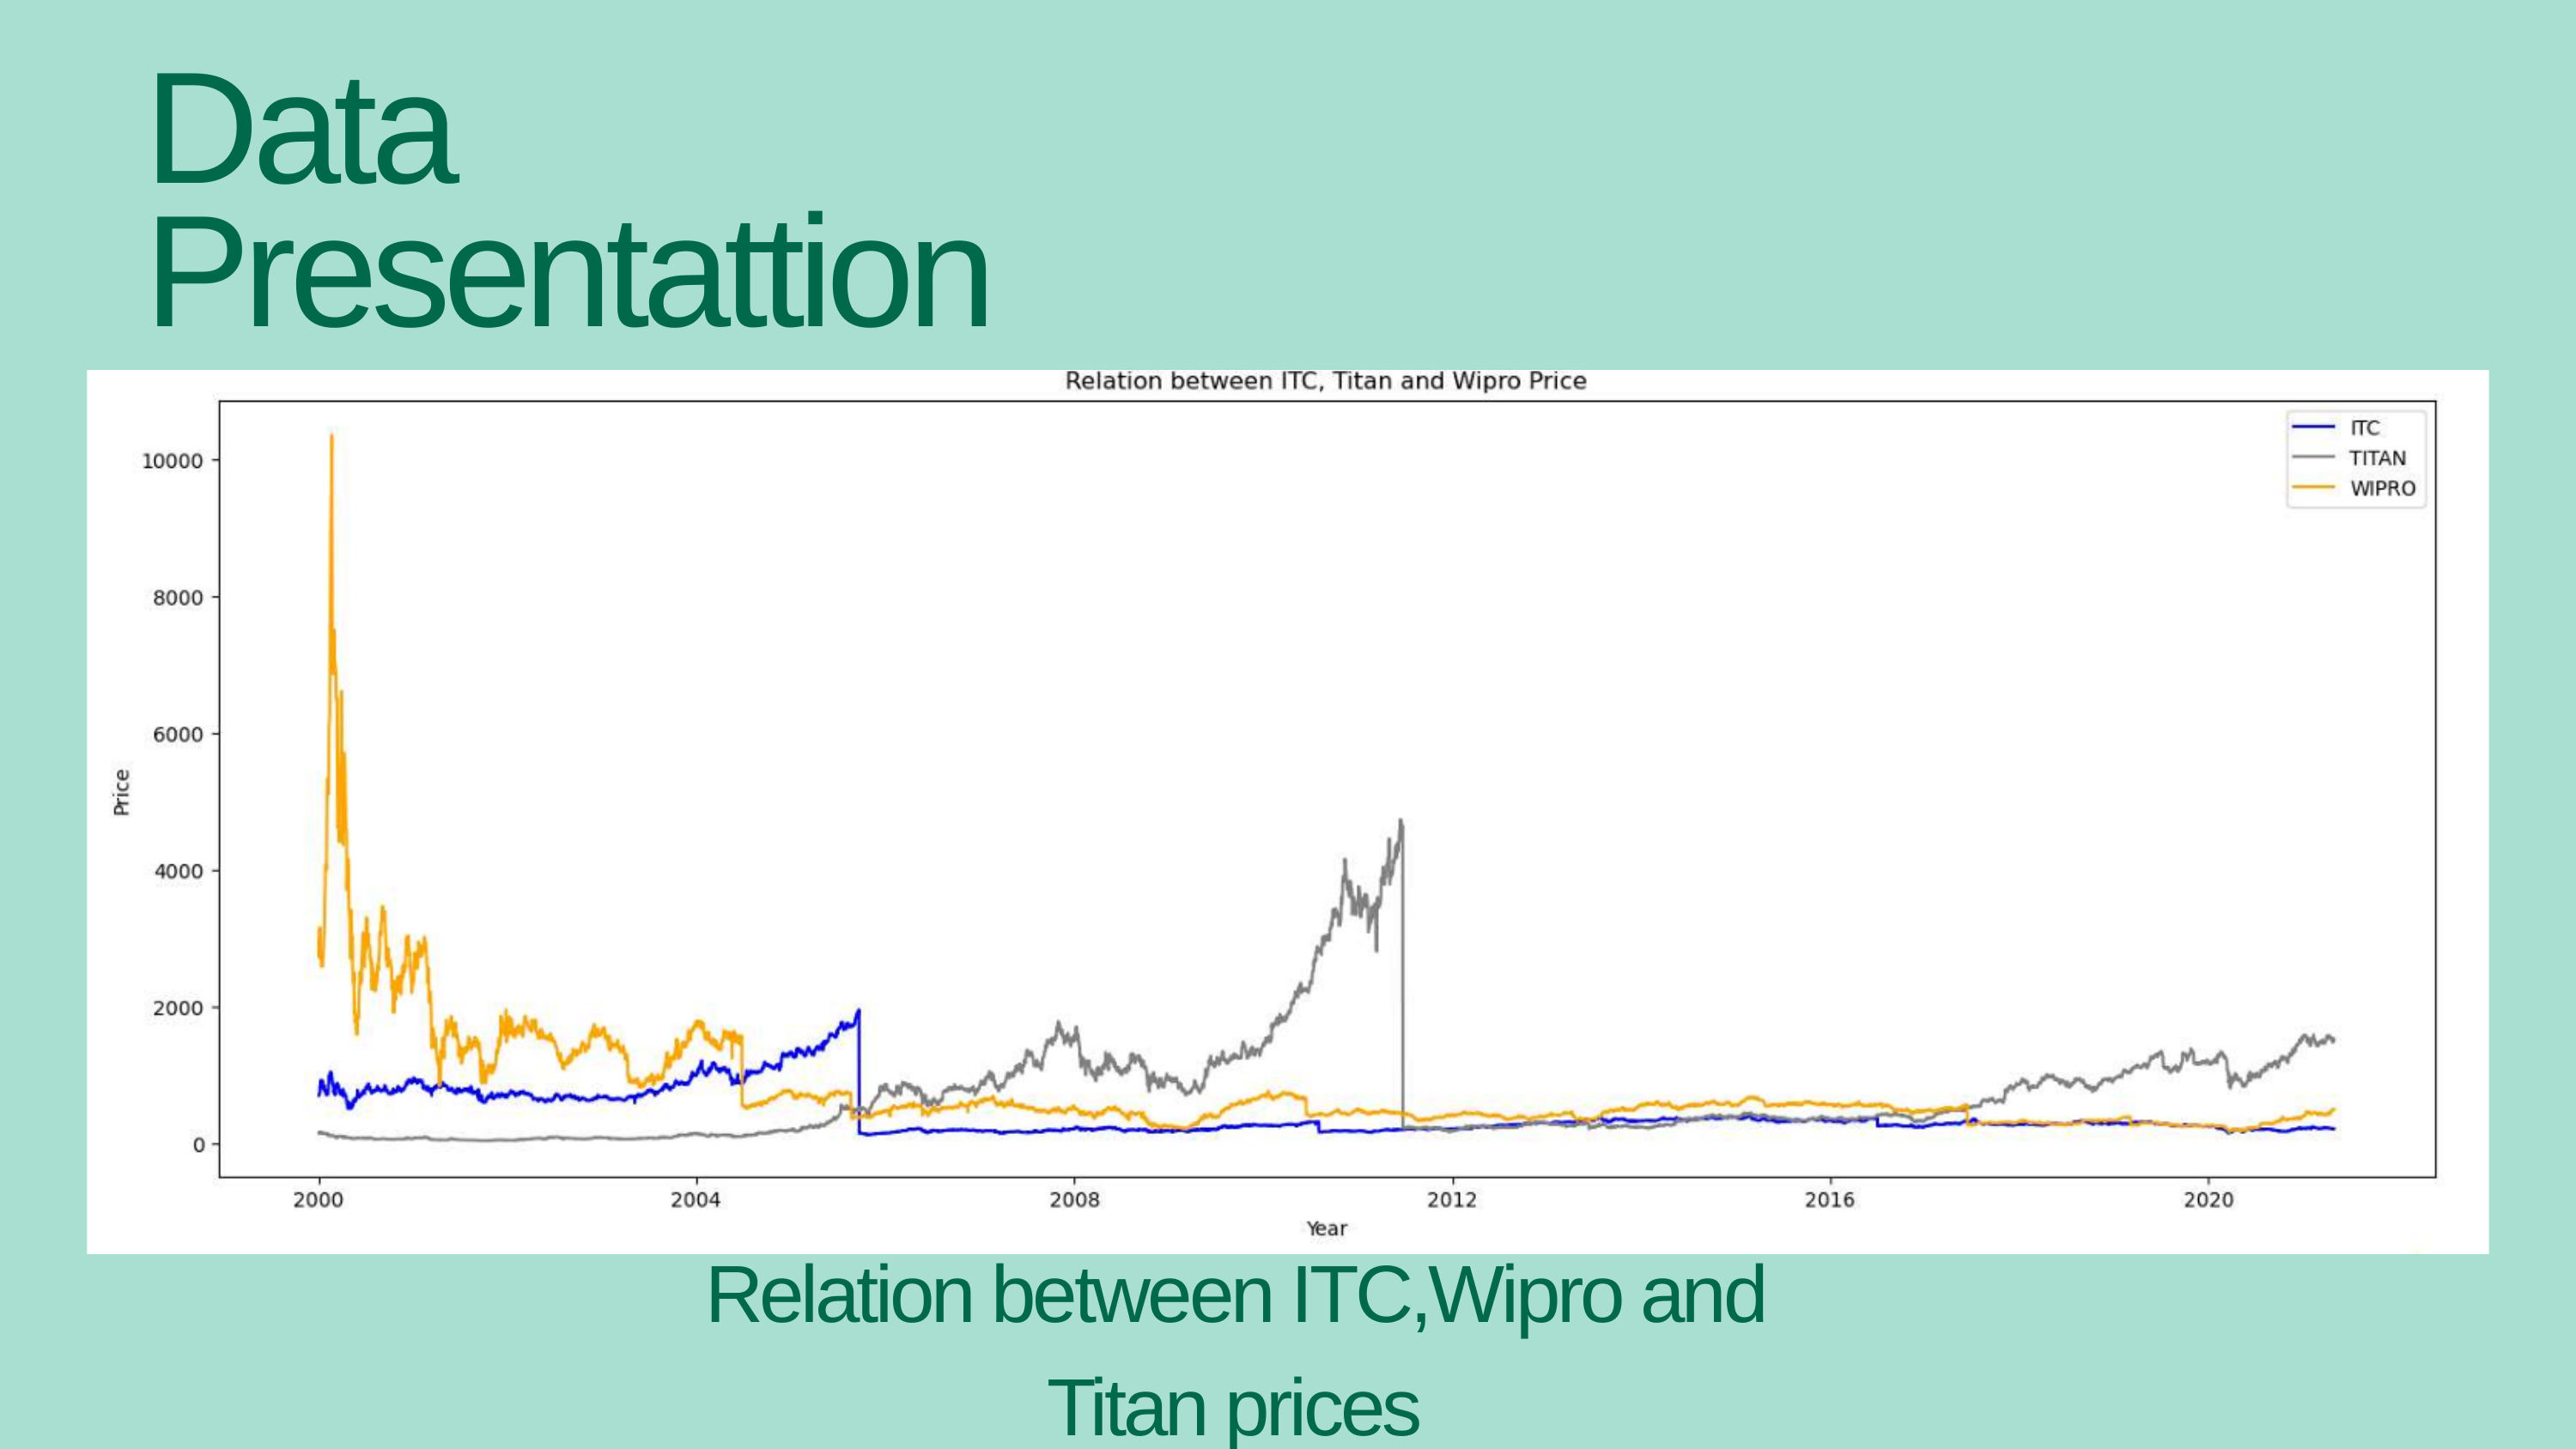

Data Presentattion

Relation between ITC,Wipro and Titan prices